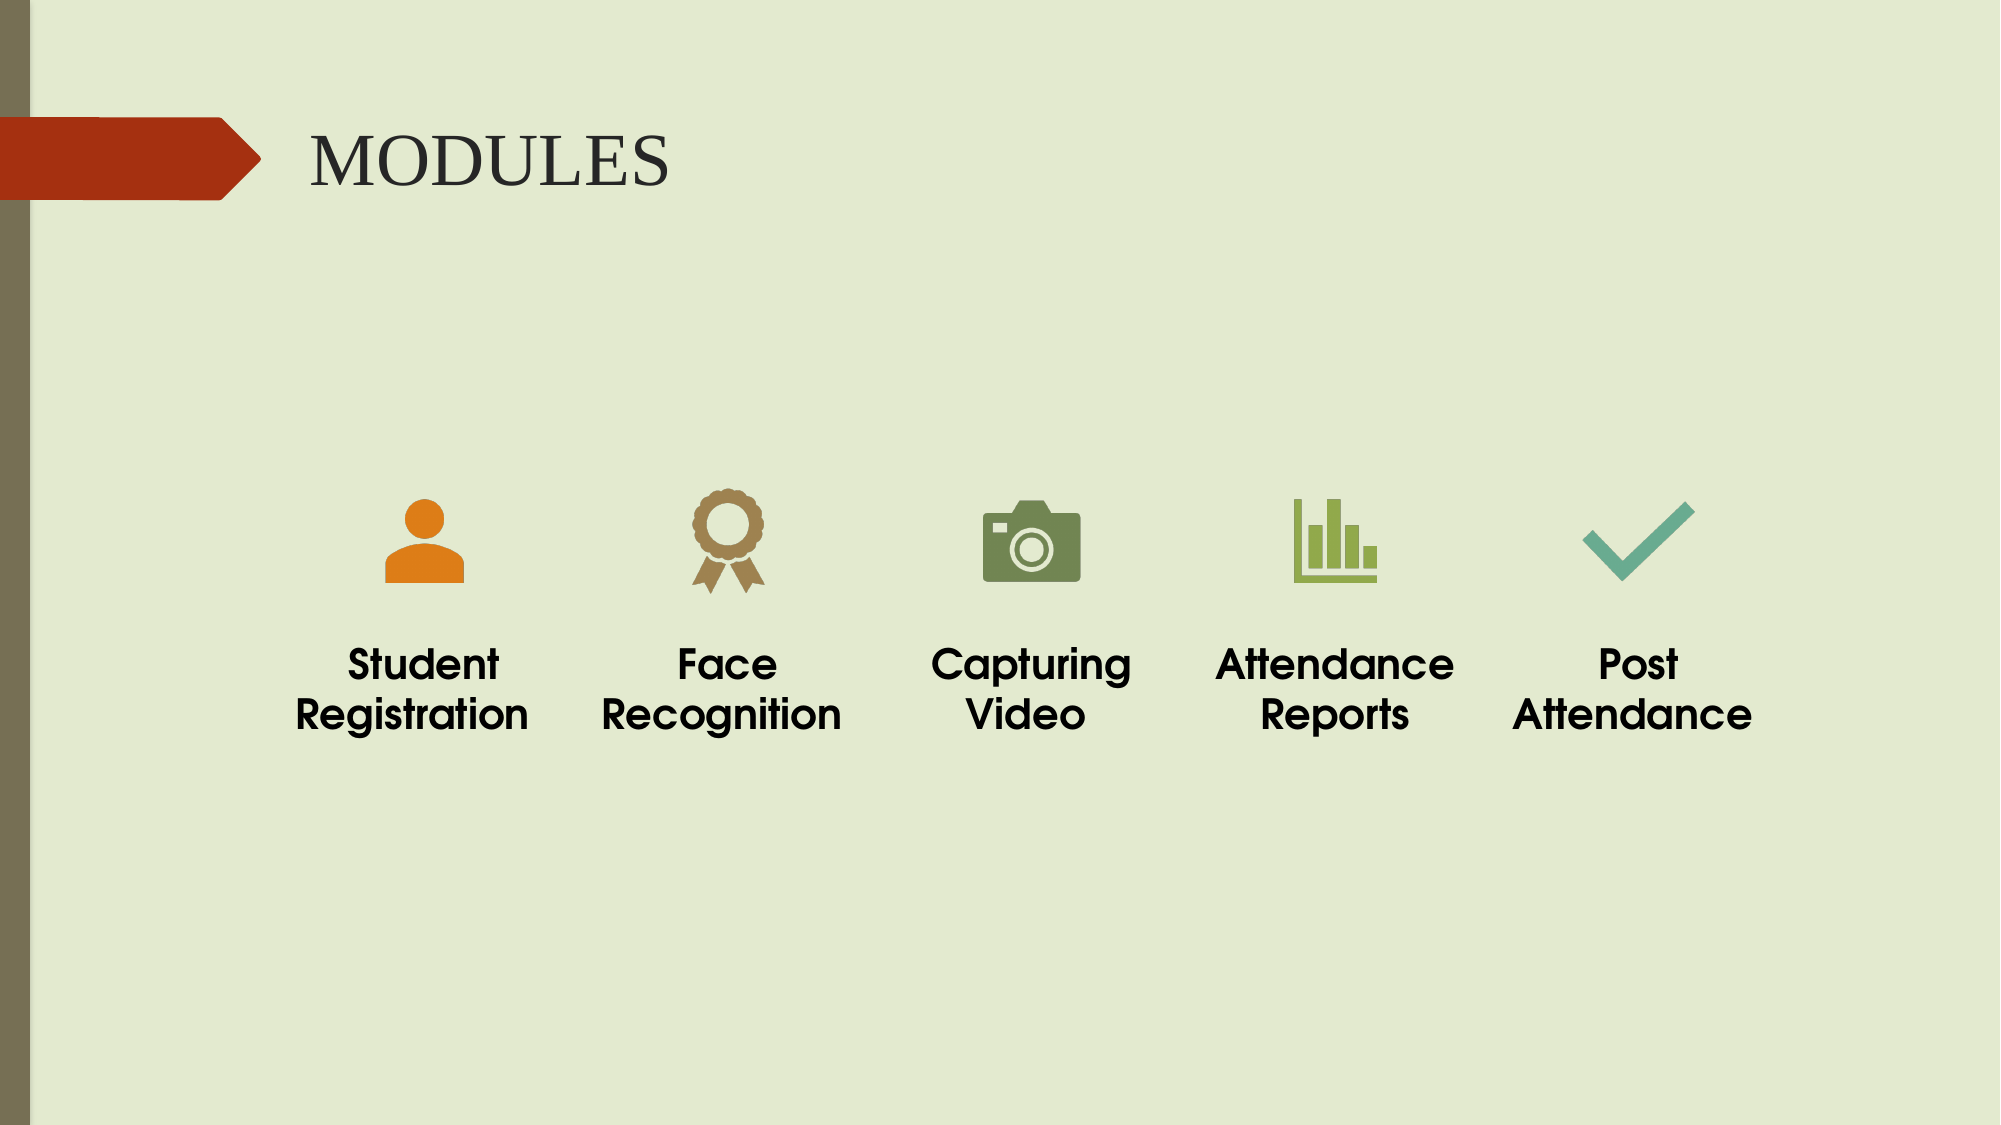

# MODULES

Student Registration
Face Recognition
Capturing Video
Attendance Reports
Post Attendance